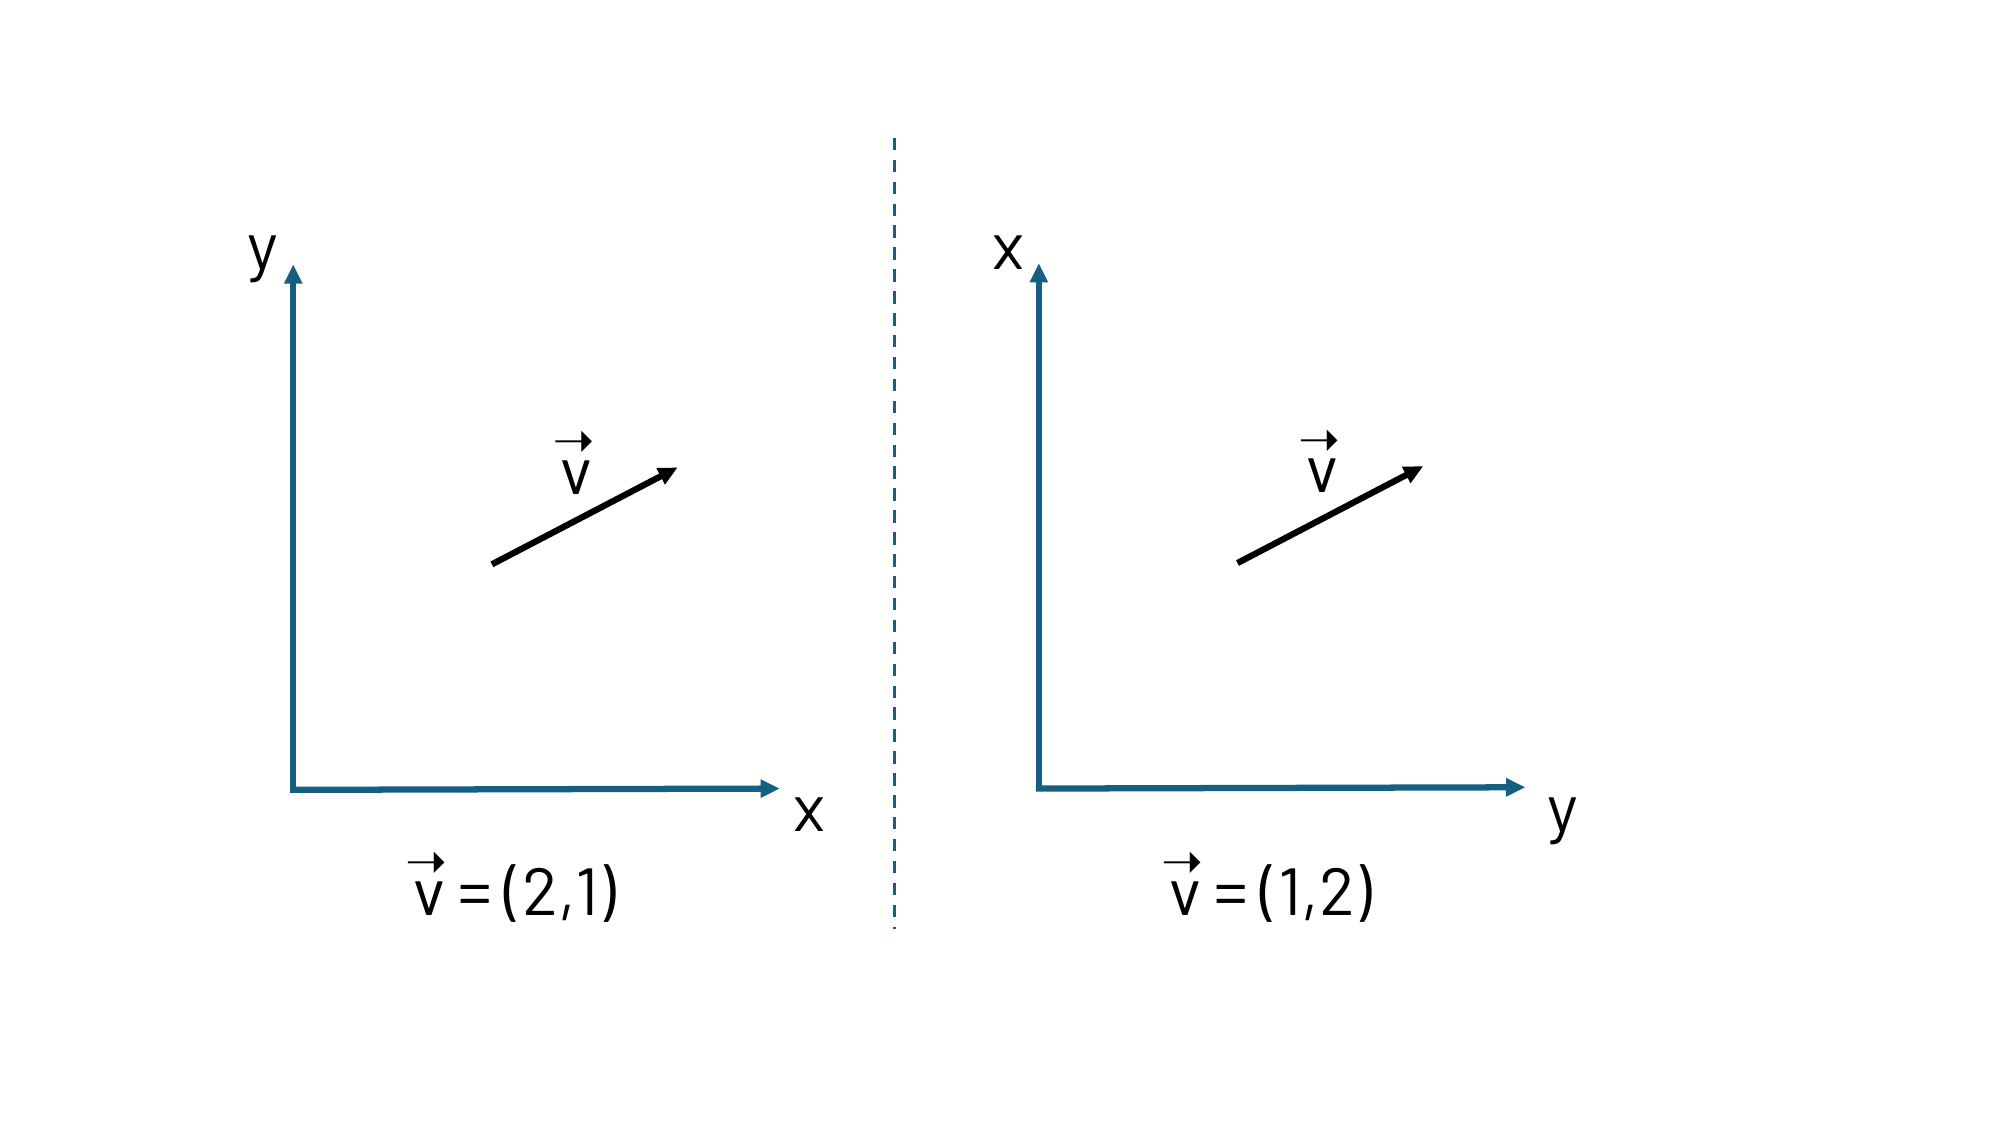

x
y
➝
v
➝
v
x
y
➝
v = (2,1)
➝
v = (1,2)